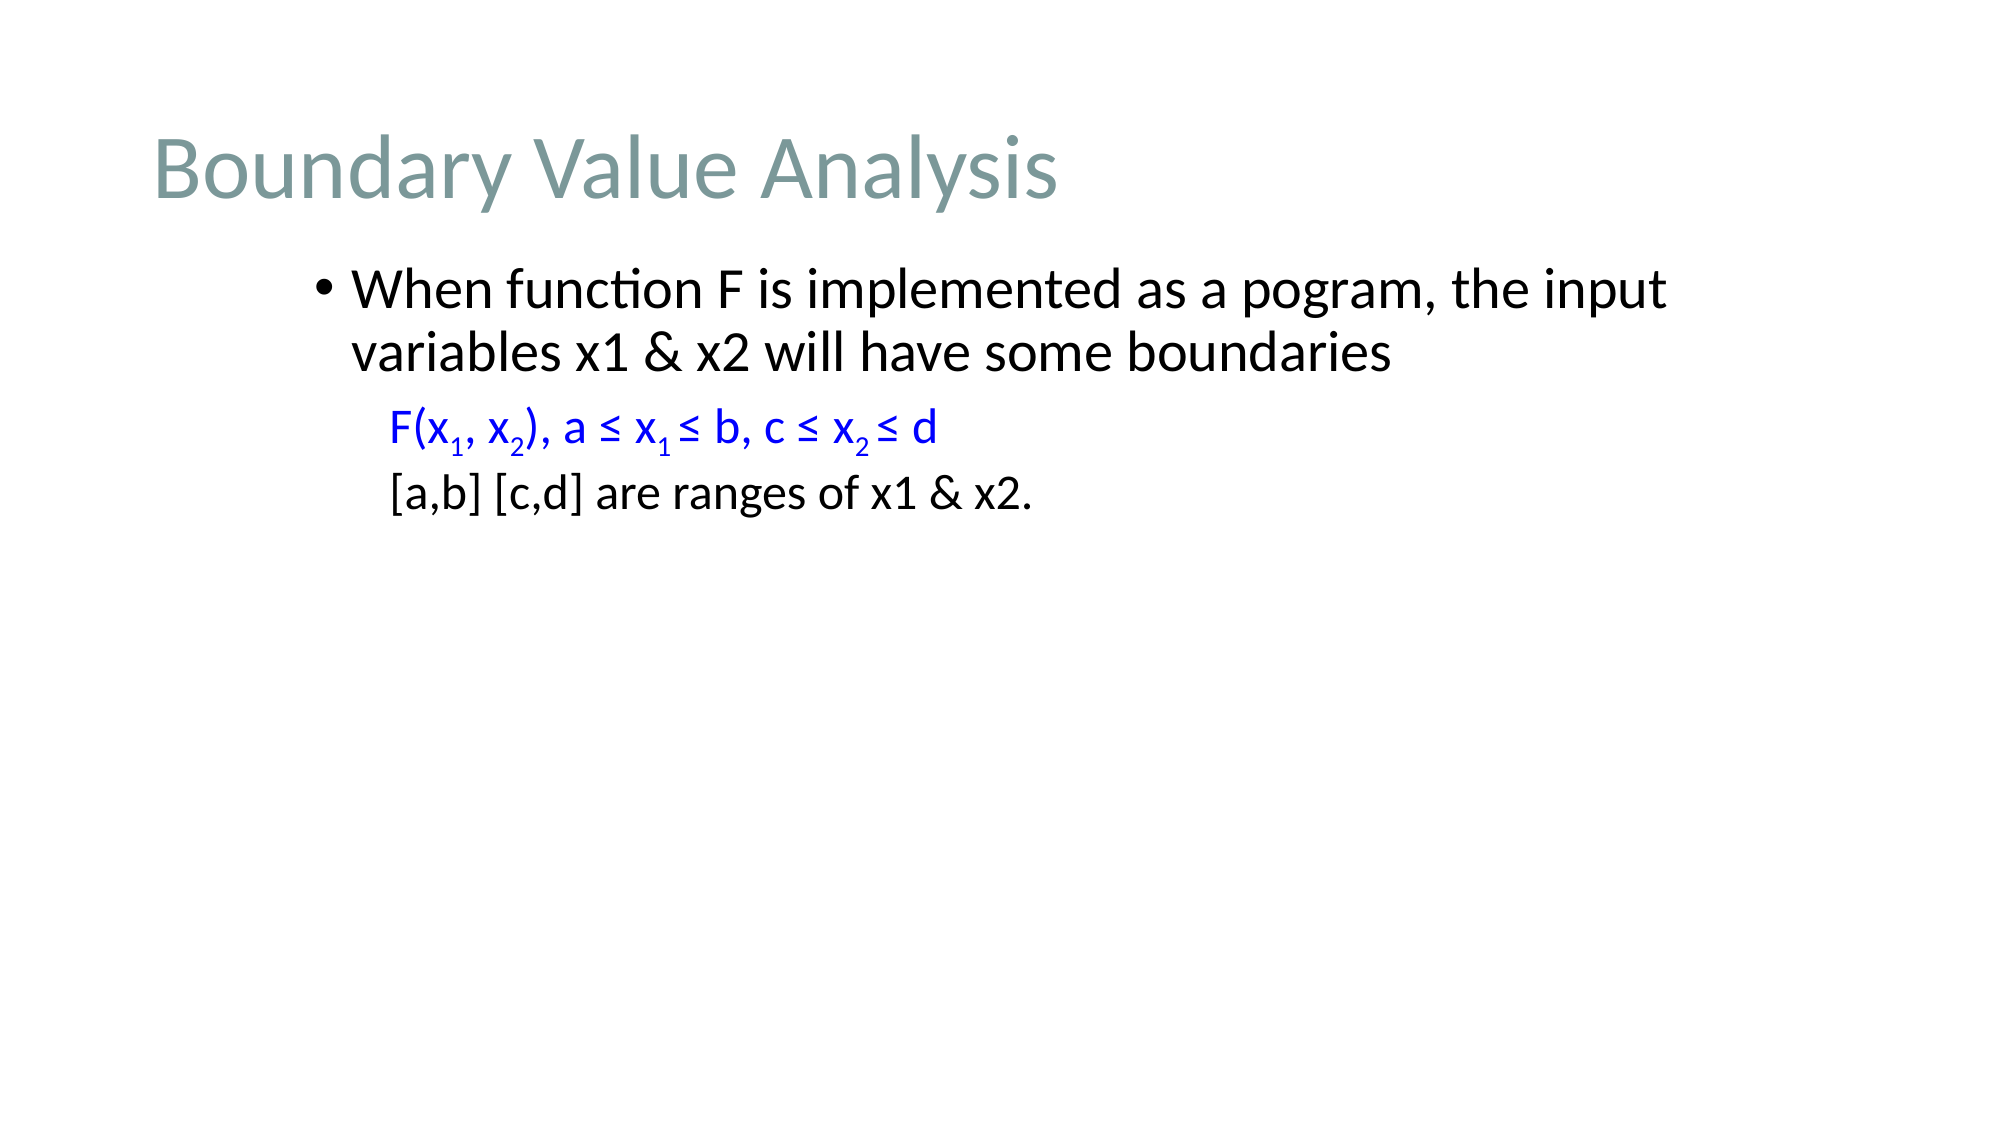

# Boundary Value Analysis
When function F is implemented as a pogram, the input variables x1 & x2 will have some boundaries
F(x1, x2), a ≤ x1 ≤ b, c ≤ x2 ≤ d
[a,b] [c,d] are ranges of x1 & x2.